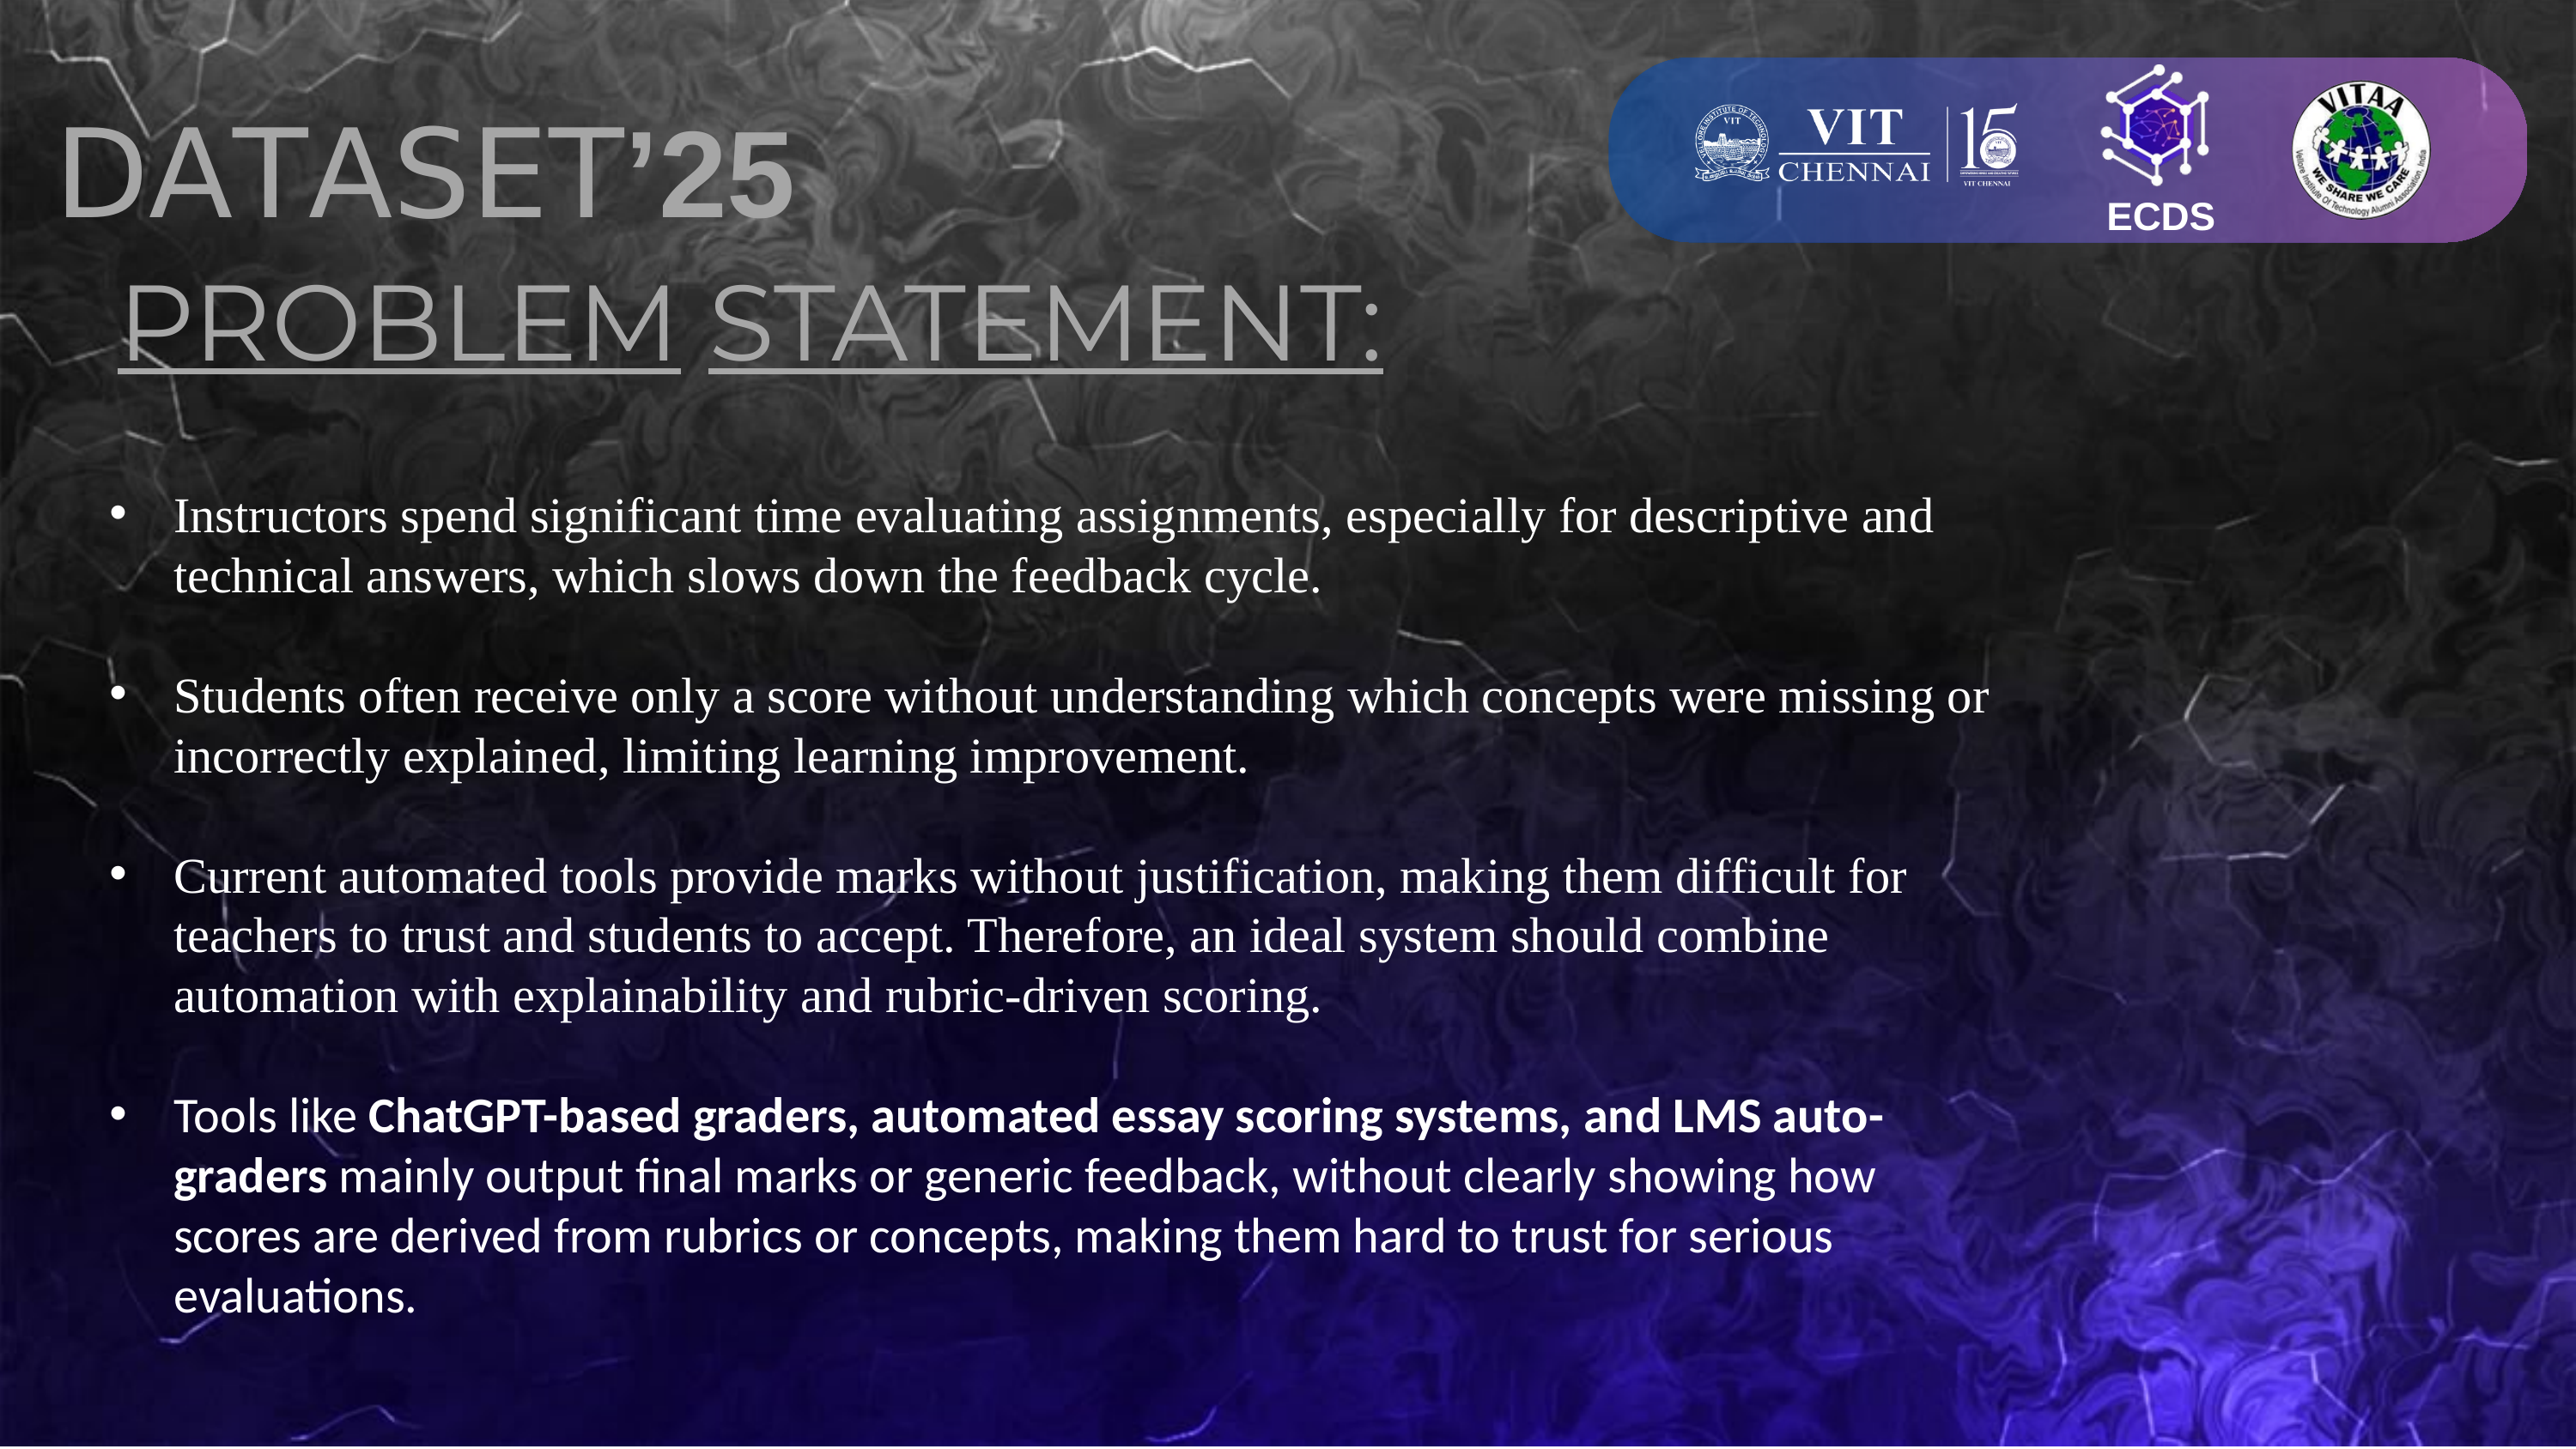

ECDS
𝖣𝖠𝖳𝖠𝖲𝖤𝖳’25

PROBLEM STATEMENT:
Instructors spend significant time evaluating assignments, especially for descriptive and technical answers, which slows down the feedback cycle.

Students often receive only a score without understanding which concepts were missing or incorrectly explained, limiting learning improvement.

Current automated tools provide marks without justification, making them difficult for teachers to trust and students to accept. Therefore, an ideal system should combine automation with explainability and rubric-driven scoring.

Tools like ChatGPT-based graders, automated essay scoring systems, and LMS auto-graders mainly output final marks or generic feedback, without clearly showing how scores are derived from rubrics or concepts, making them hard to trust for serious evaluations.